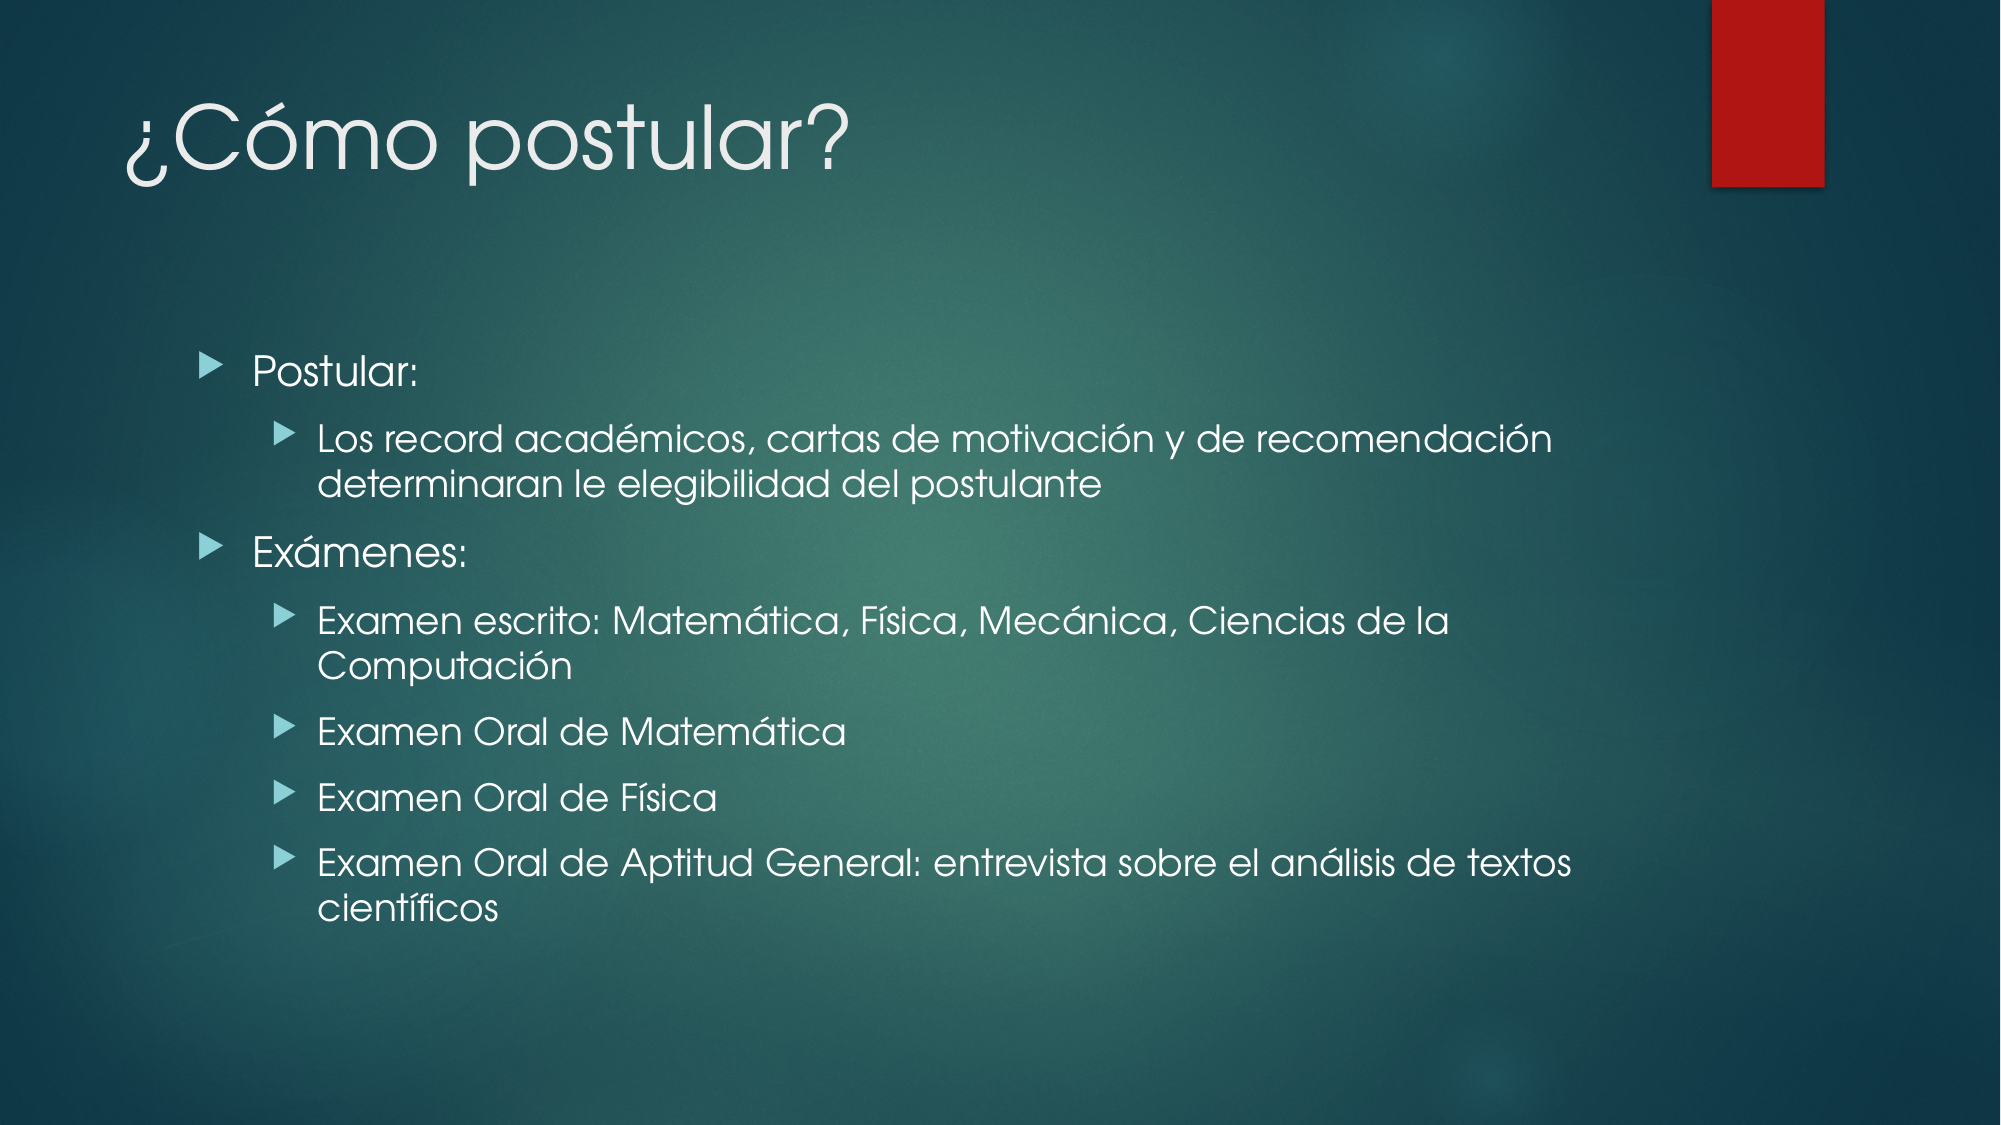

# ¿Cómo postular?
Postular:
Los record académicos, cartas de motivación y de recomendación determinaran le elegibilidad del postulante
Exámenes:
Examen escrito: Matemática, Física, Mecánica, Ciencias de la Computación
Examen Oral de Matemática
Examen Oral de Física
Examen Oral de Aptitud General: entrevista sobre el análisis de textos científicos